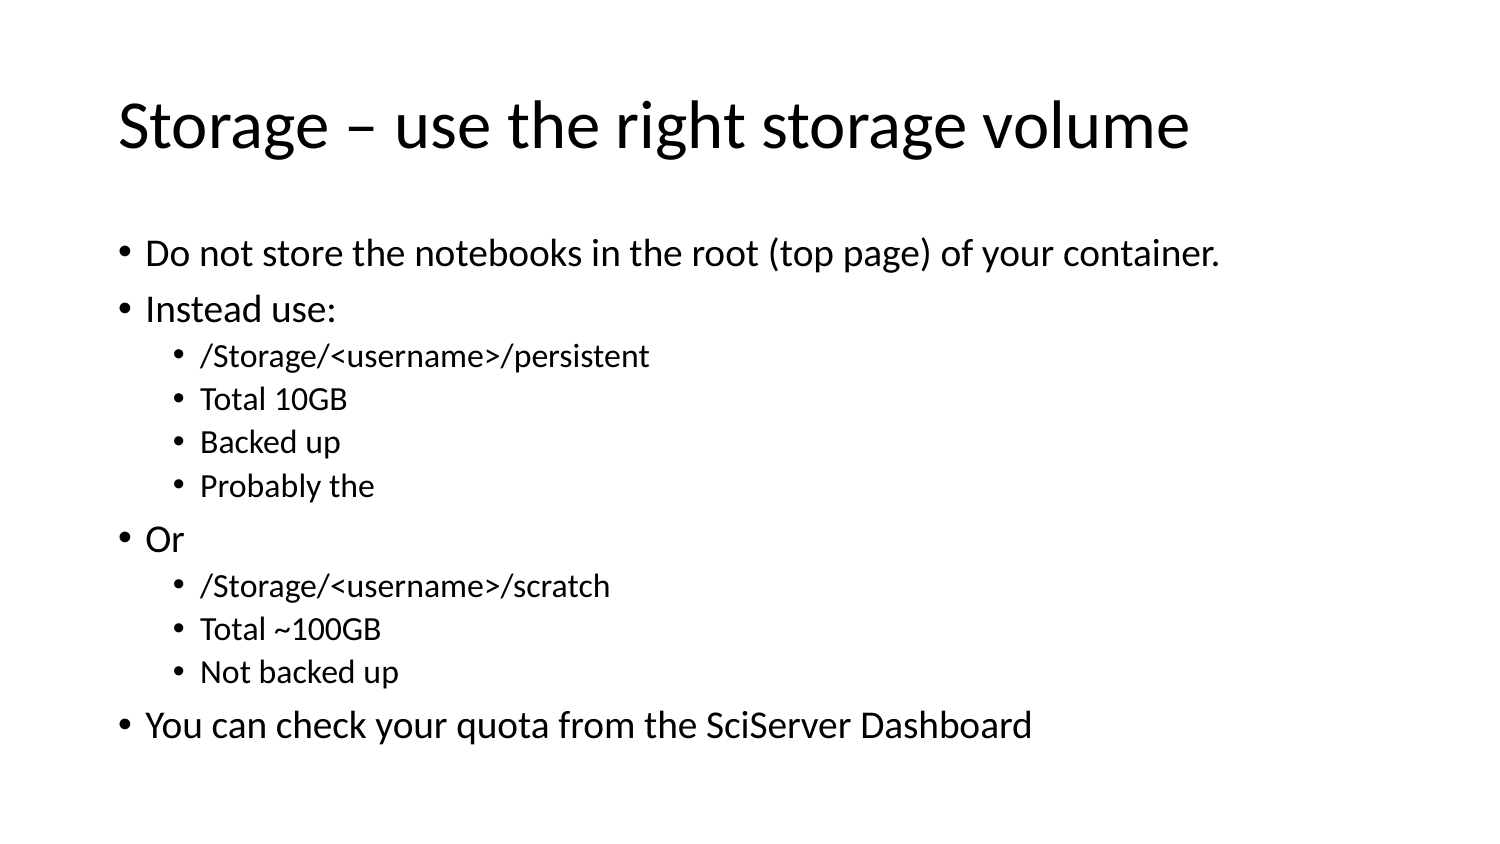

# Storage – use the right storage volume
Do not store the notebooks in the root (top page) of your container.
Instead use:
/Storage/<username>/persistent
Total 10GB
Backed up
Probably the
Or
/Storage/<username>/scratch
Total ~100GB
Not backed up
You can check your quota from the SciServer Dashboard